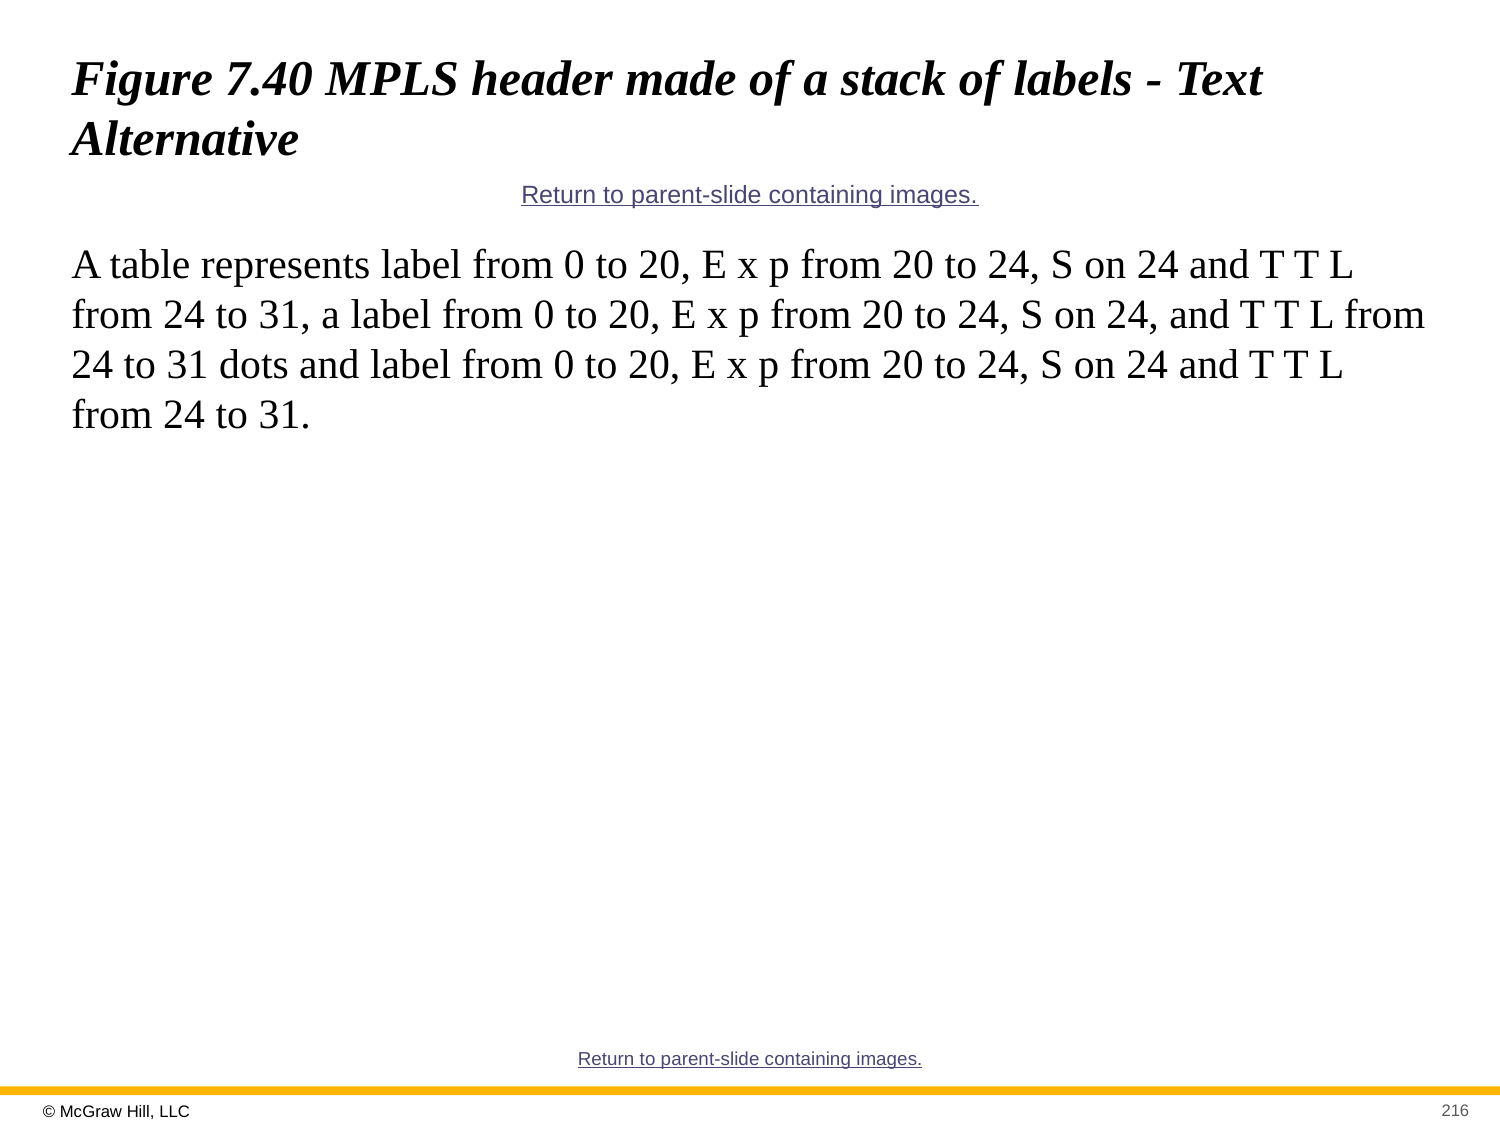

# Figure 7.40 MPLS header made of a stack of labels - Text Alternative
Return to parent-slide containing images.
A table represents label from 0 to 20, E x p from 20 to 24, S on 24 and T T L from 24 to 31, a label from 0 to 20, E x p from 20 to 24, S on 24, and T T L from 24 to 31 dots and label from 0 to 20, E x p from 20 to 24, S on 24 and T T L from 24 to 31.
Return to parent-slide containing images.
216